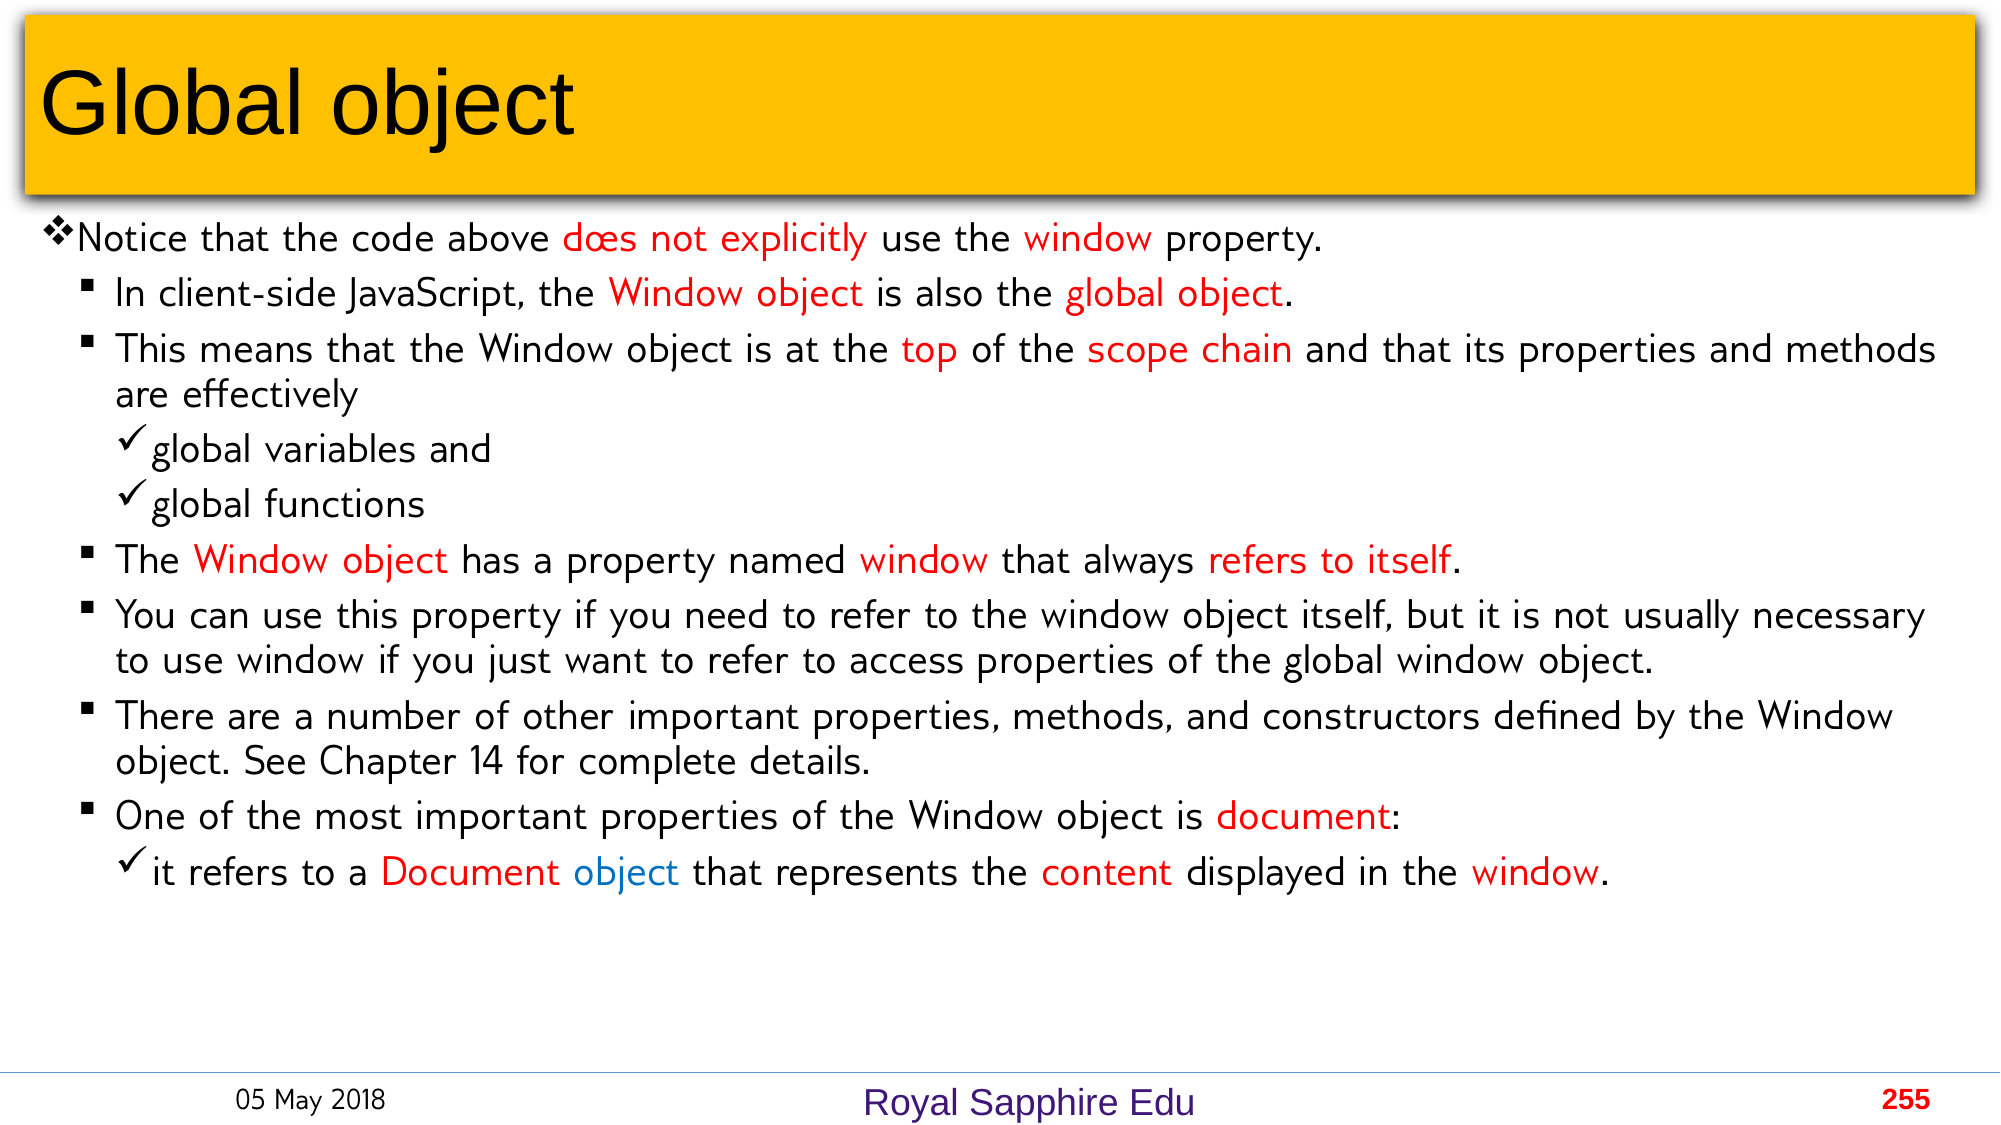

# Global object
Notice that the code above does not explicitly use the window property.
In client-side JavaScript, the Window object is also the global object.
This means that the Window object is at the top of the scope chain and that its properties and methods are effectively
global variables and
global functions
The Window object has a property named window that always refers to itself.
You can use this property if you need to refer to the window object itself, but it is not usually necessary to use window if you just want to refer to access properties of the global window object.
There are a number of other important properties, methods, and constructors defined by the Window object. See Chapter 14 for complete details.
One of the most important properties of the Window object is document:
it refers to a Document object that represents the content displayed in the window.
05 May 2018
255